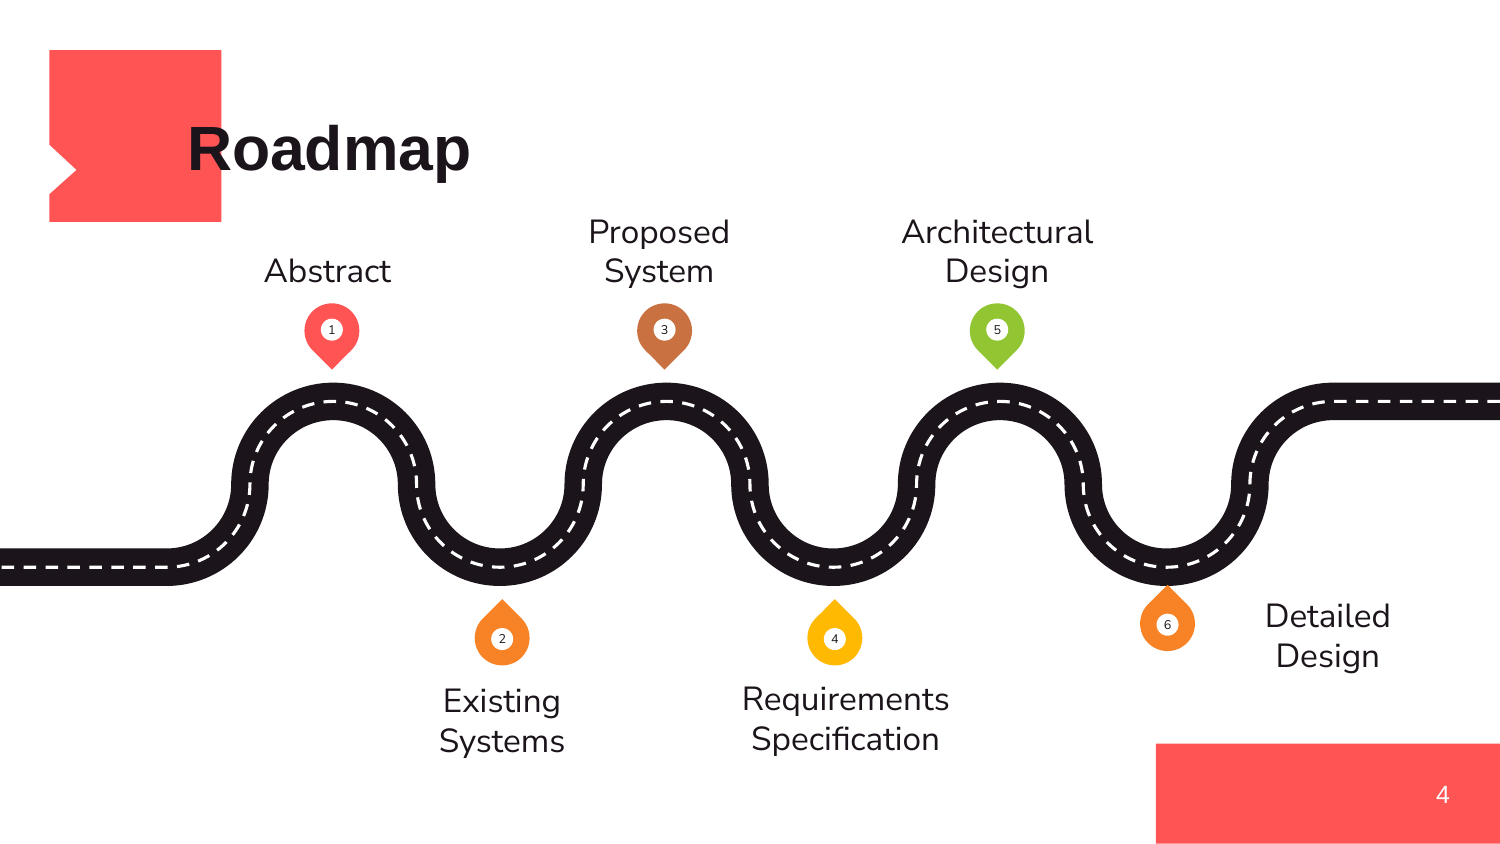

# Roadmap
Abstract
Proposed System
Architectural Design

1

3

5

6
Detailed Design

2

4
Requirements Specification
Existing Systems
4